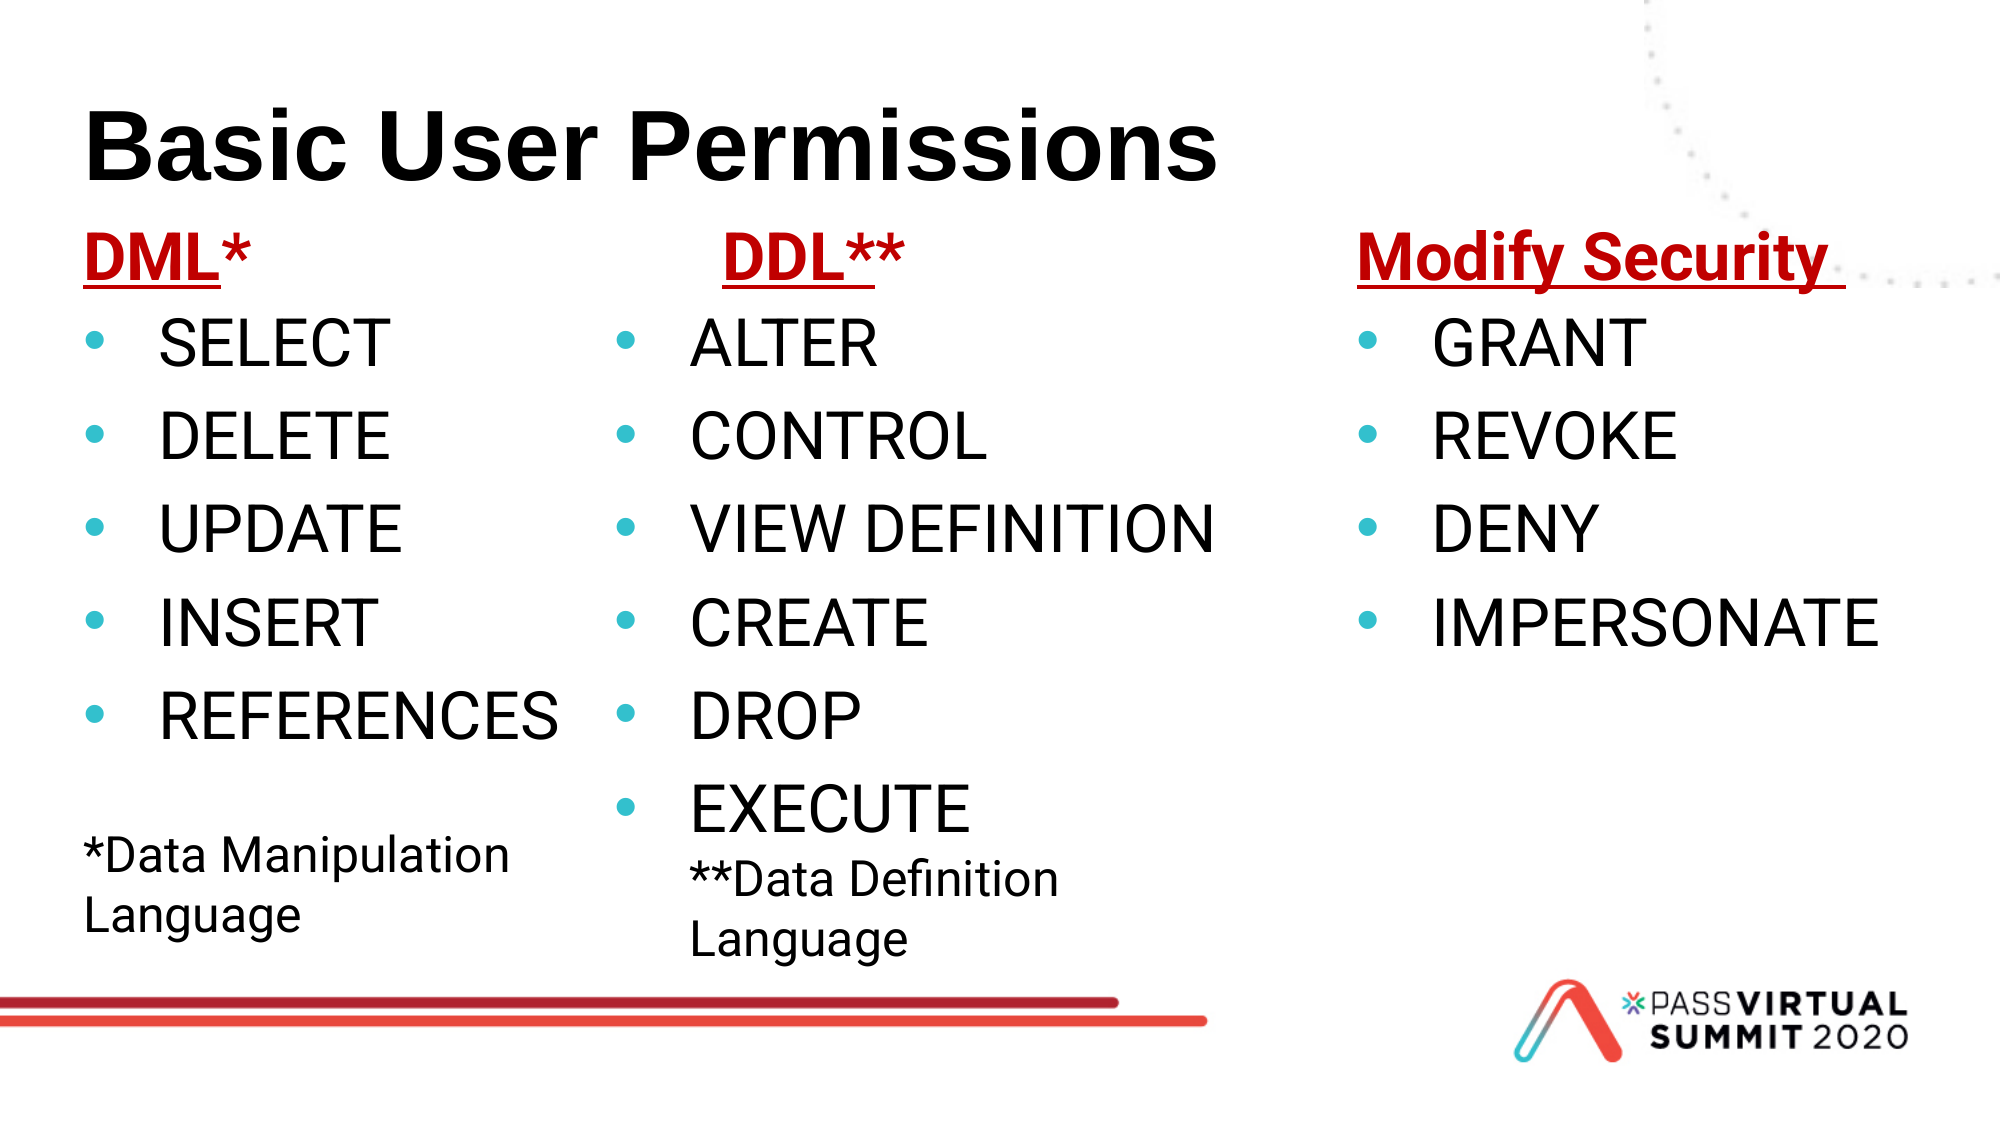

# Basic User Permissions
DML*

DDL**

Modify Security
SELECT
DELETE
UPDATE
INSERT
REFERENCES
*Data Manipulation Language

ALTER
CONTROL
VIEW DEFINITION
CREATE
DROP
EXECUTE
**Data Definition Language

GRANT
REVOKE
DENY
IMPERSONATE